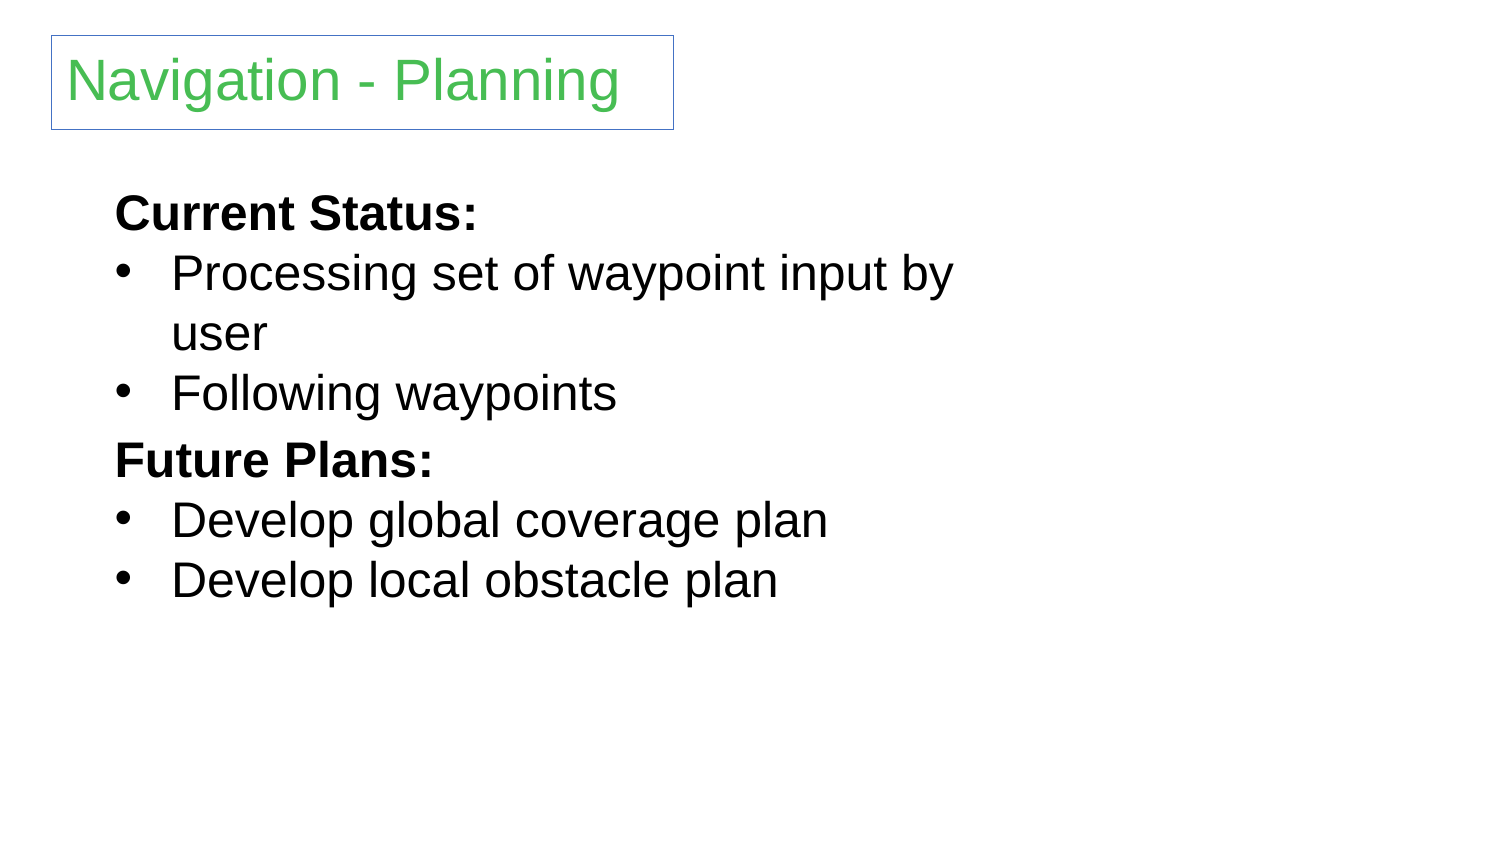

Navigation - Planning
Current Status:
Processing set of waypoint input by user
Following waypoints

Future Plans:
Develop global coverage plan
Develop local obstacle plan